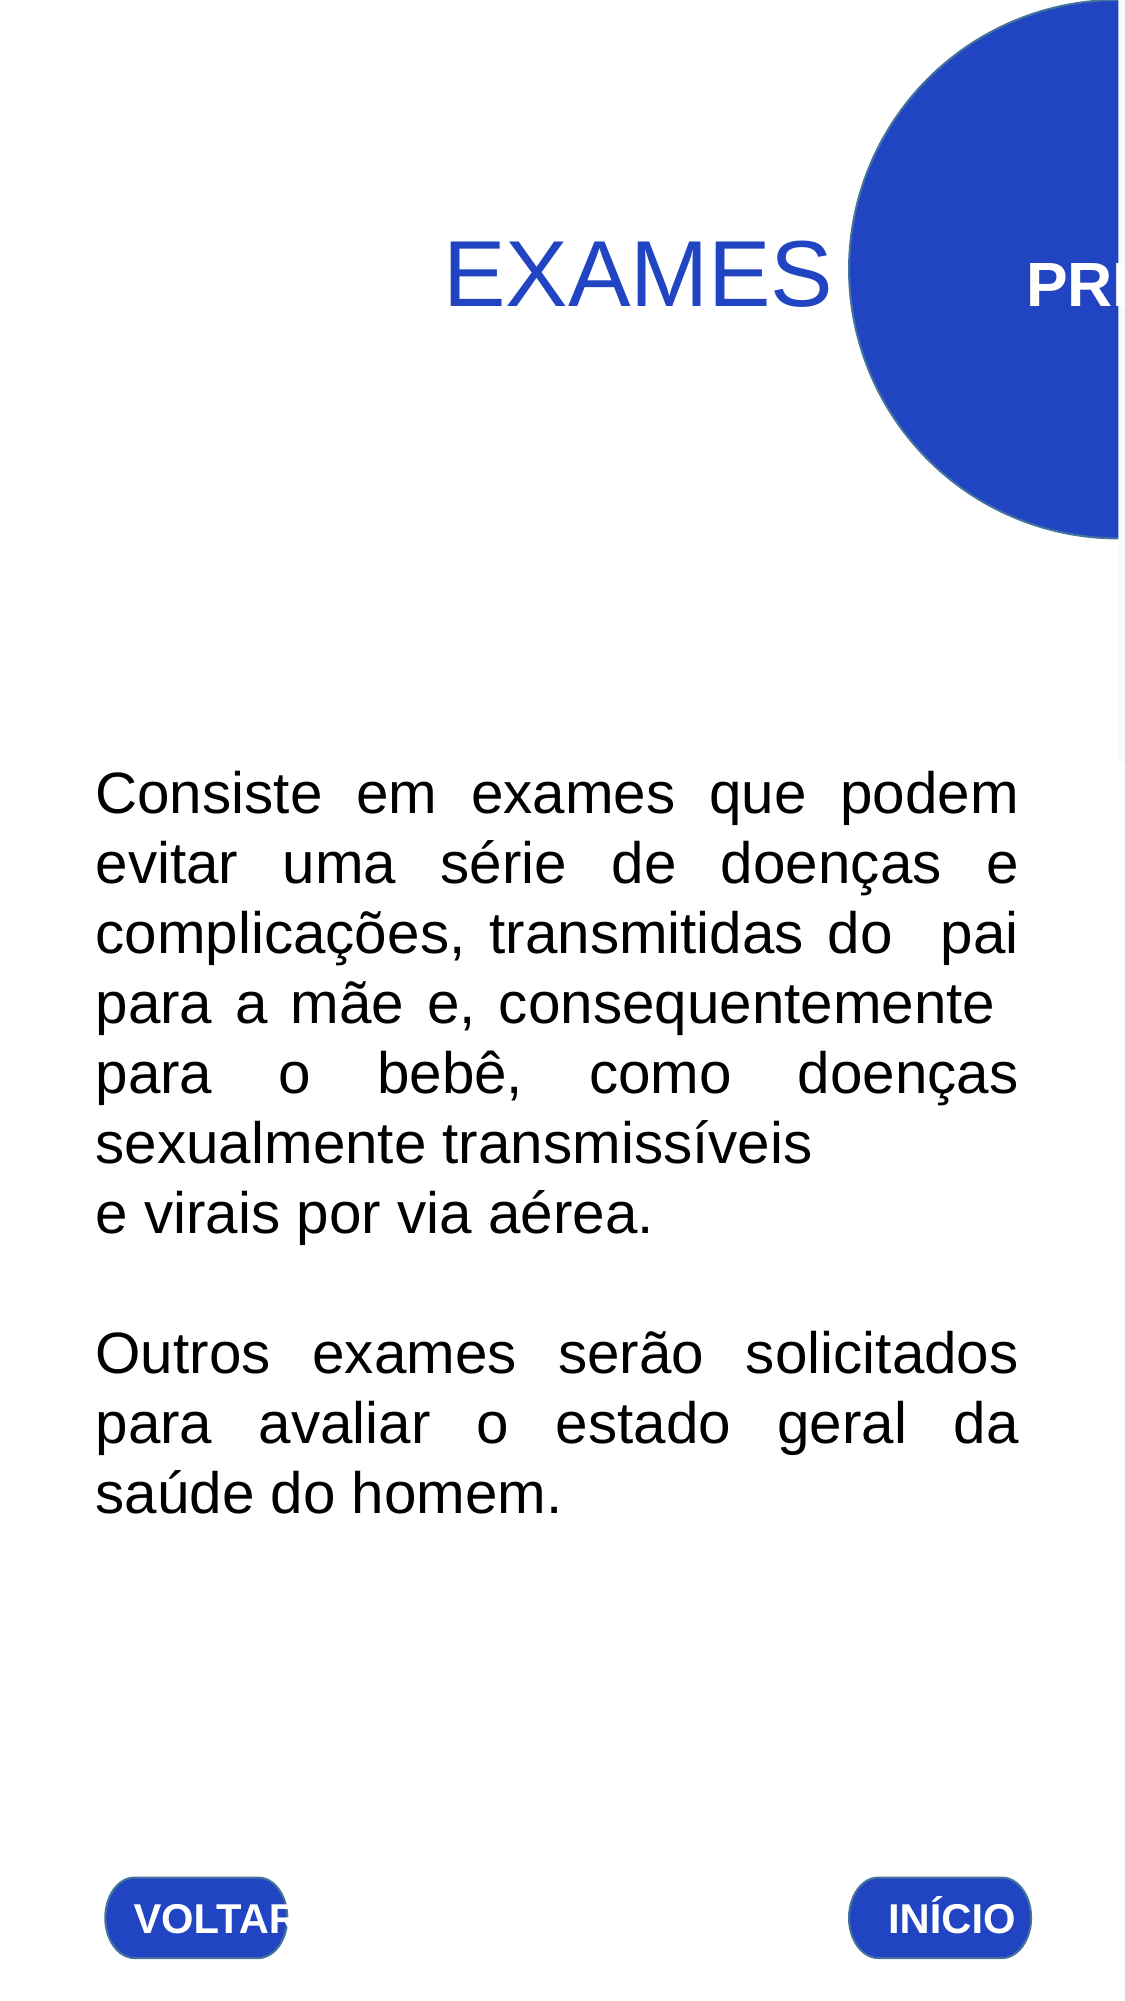

EXAMES NO PRÉ-NATAL

Consiste em exames que podem evitar uma série de doenças e complicações, transmitidas do  pai para a mãe e, consequentemente  para o bebê, como doenças sexualmente transmissíveis
e virais por via aérea.

Outros exames serão solicitados para avaliar o estado geral da saúde do homem.

REFERÊNCIAS

VOLTAR
INÍCIO